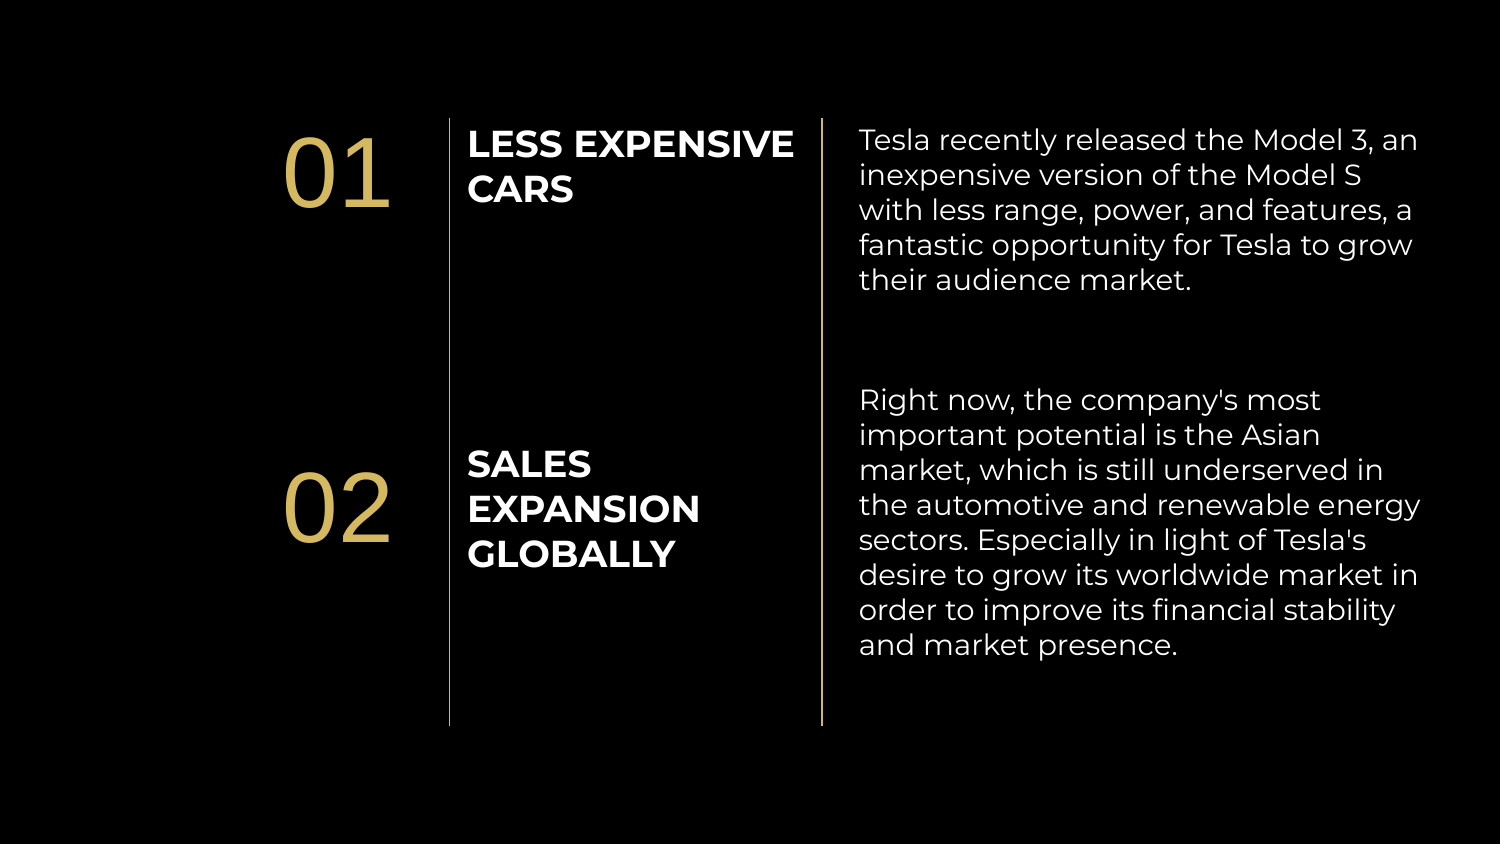

Tesla recently released the Model 3, an inexpensive version of the Model S with less range, power, and features, a fantastic opportunity for Tesla to grow their audience market.
01
# LESS EXPENSIVE CARS
Right now, the company's most important potential is the Asian market, which is still underserved in the automotive and renewable energy sectors. Especially in light of Tesla's desire to grow its worldwide market in order to improve its financial stability and market presence.
SALES EXPANSION GLOBALLY
02